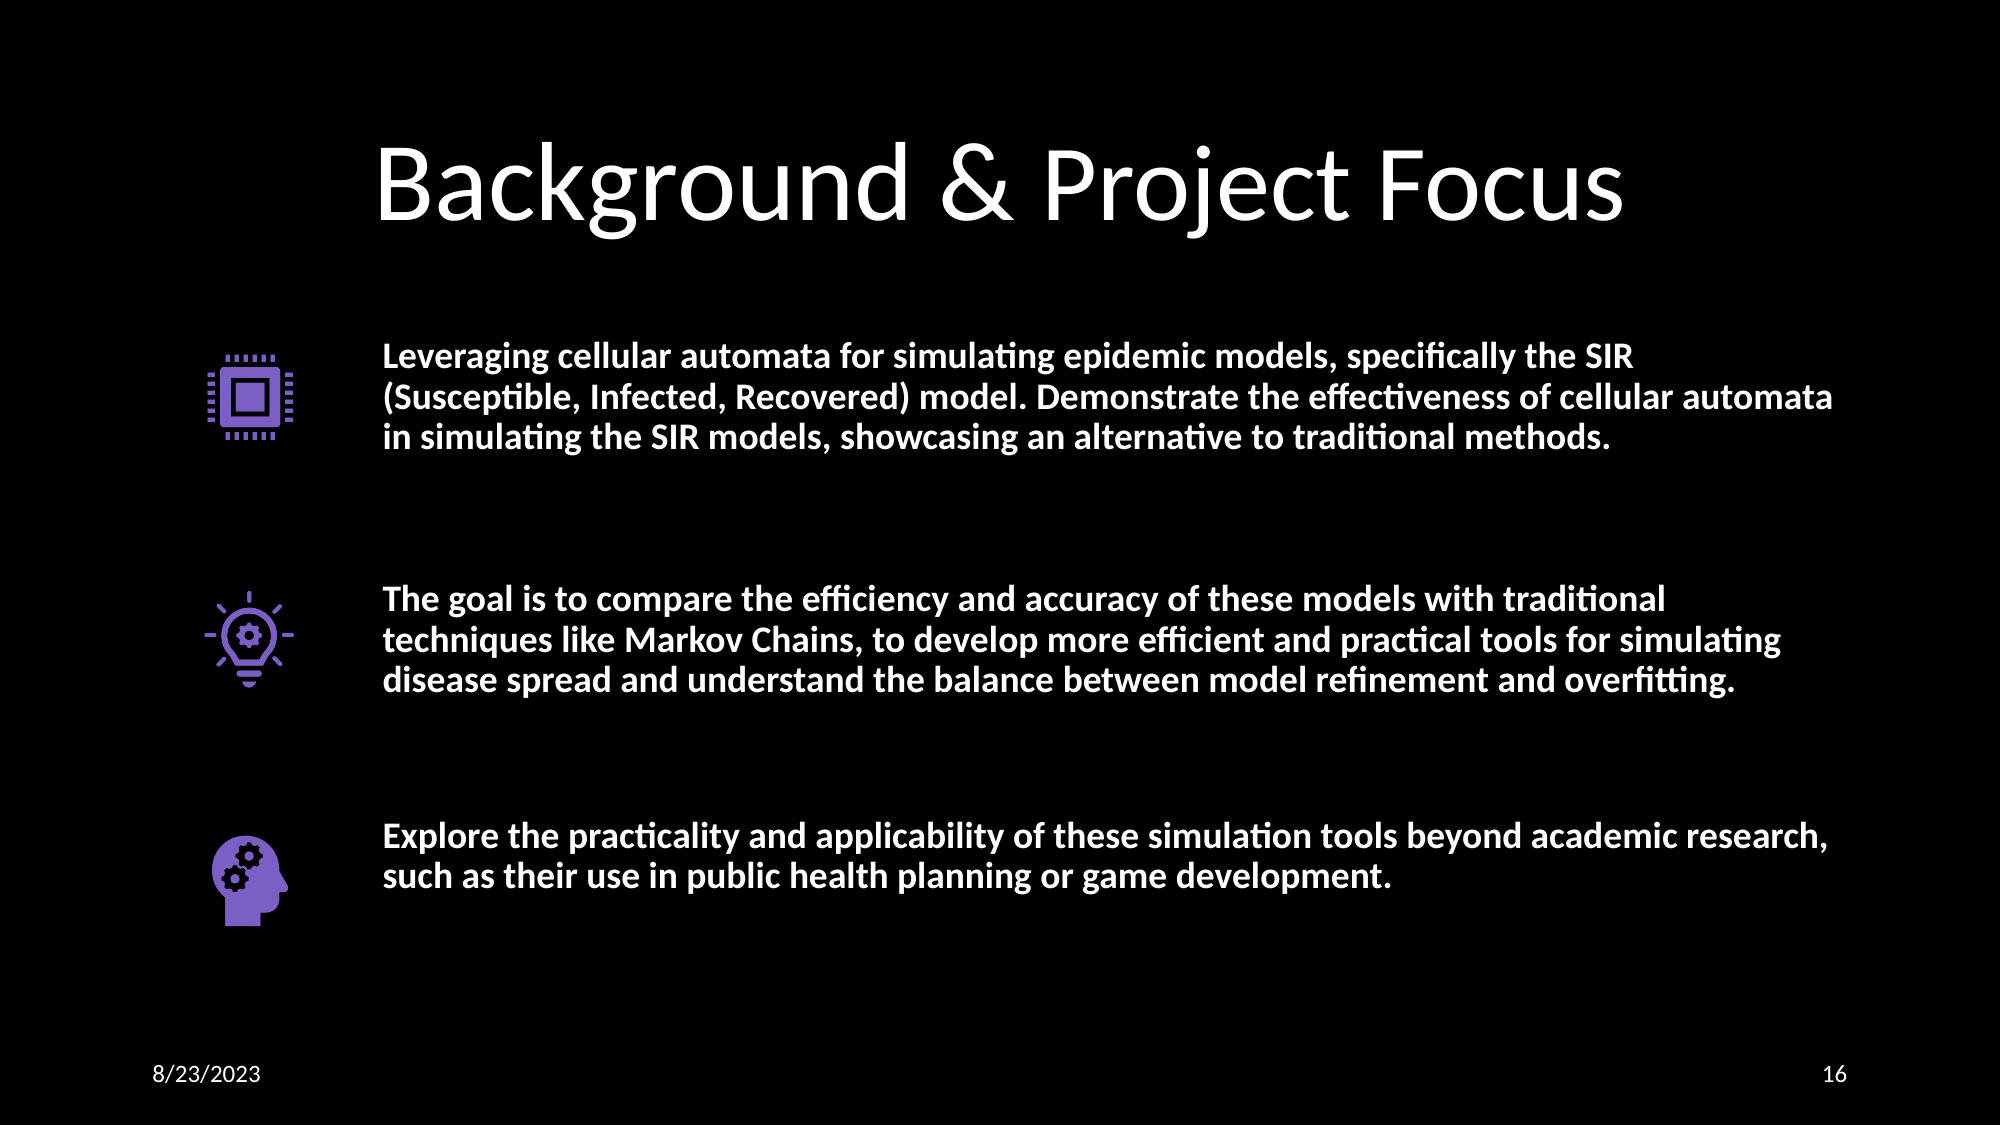

# Background & Project Focus
Leveraging cellular automata for simulating epidemic models, specifically the SIR (Susceptible, Infected, Recovered) model. Demonstrate the effectiveness of cellular automata in simulating the SIR models, showcasing an alternative to traditional methods.
The goal is to compare the efficiency and accuracy of these models with traditional techniques like Markov Chains, to develop more efficient and practical tools for simulating disease spread and understand the balance between model refinement and overfitting.
Explore the practicality and applicability of these simulation tools beyond academic research, such as their use in public health planning or game development.

8/23/2023

16